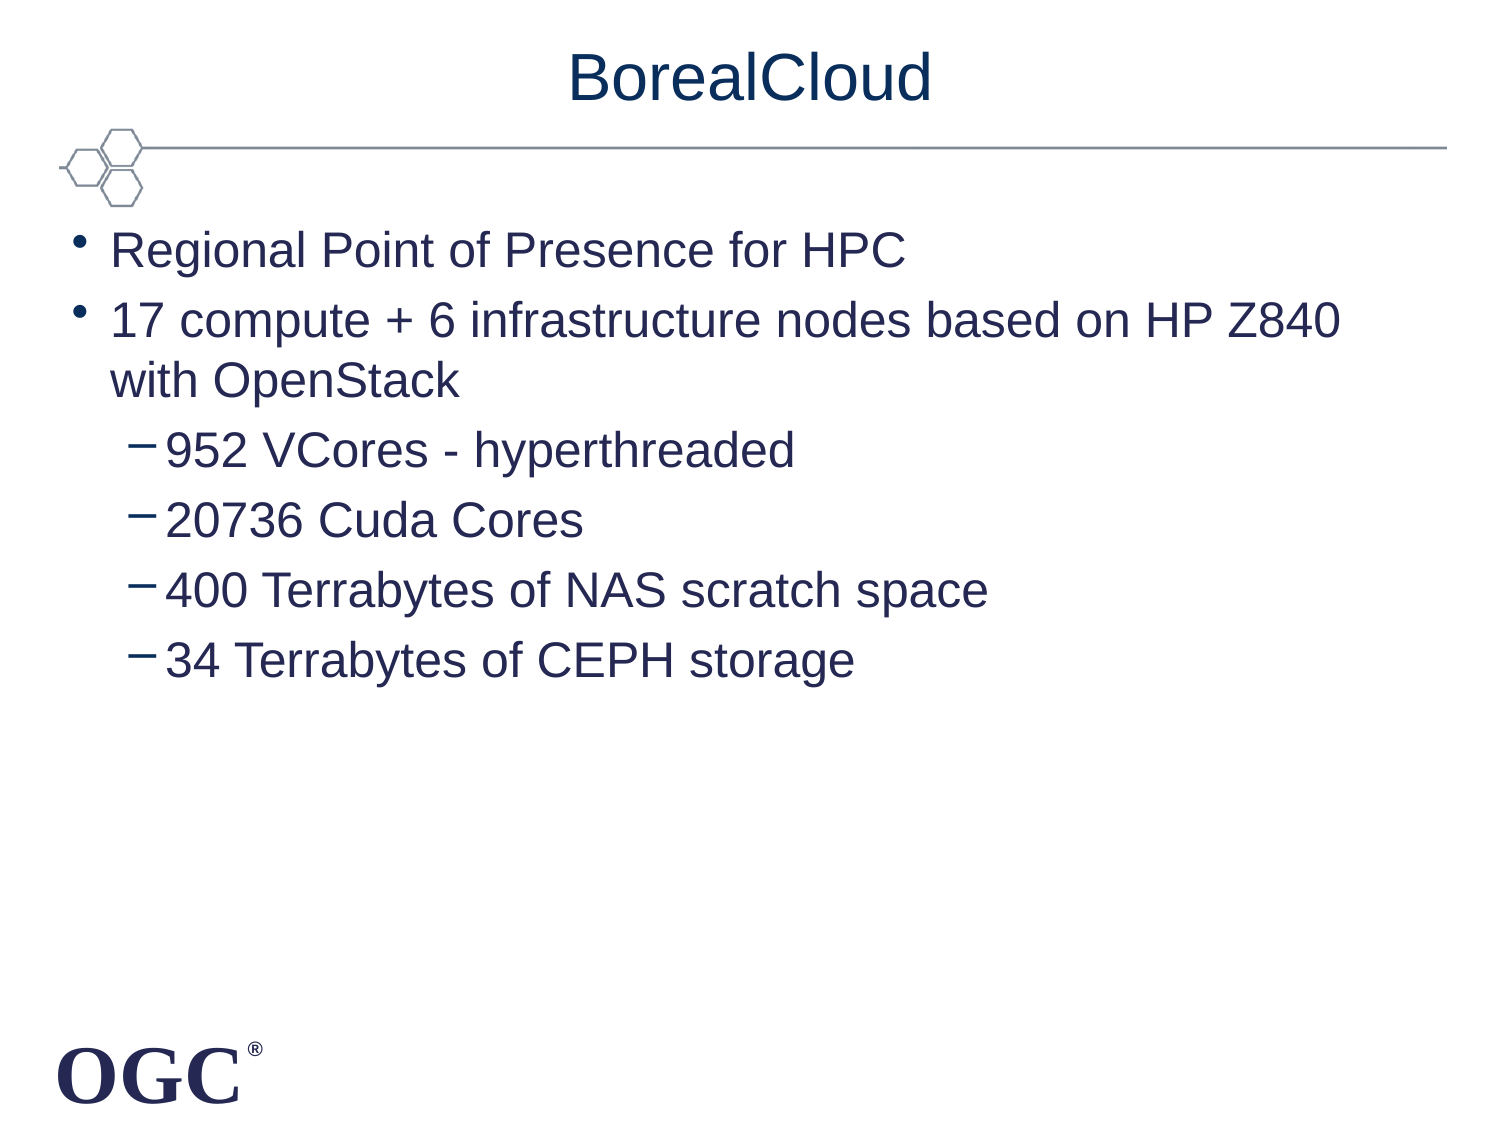

# BorealCloud
Regional Point of Presence for HPC
17 compute + 6 infrastructure nodes based on HP Z840 with OpenStack
952 VCores - hyperthreaded
20736 Cuda Cores
400 Terrabytes of NAS scratch space
34 Terrabytes of CEPH storage